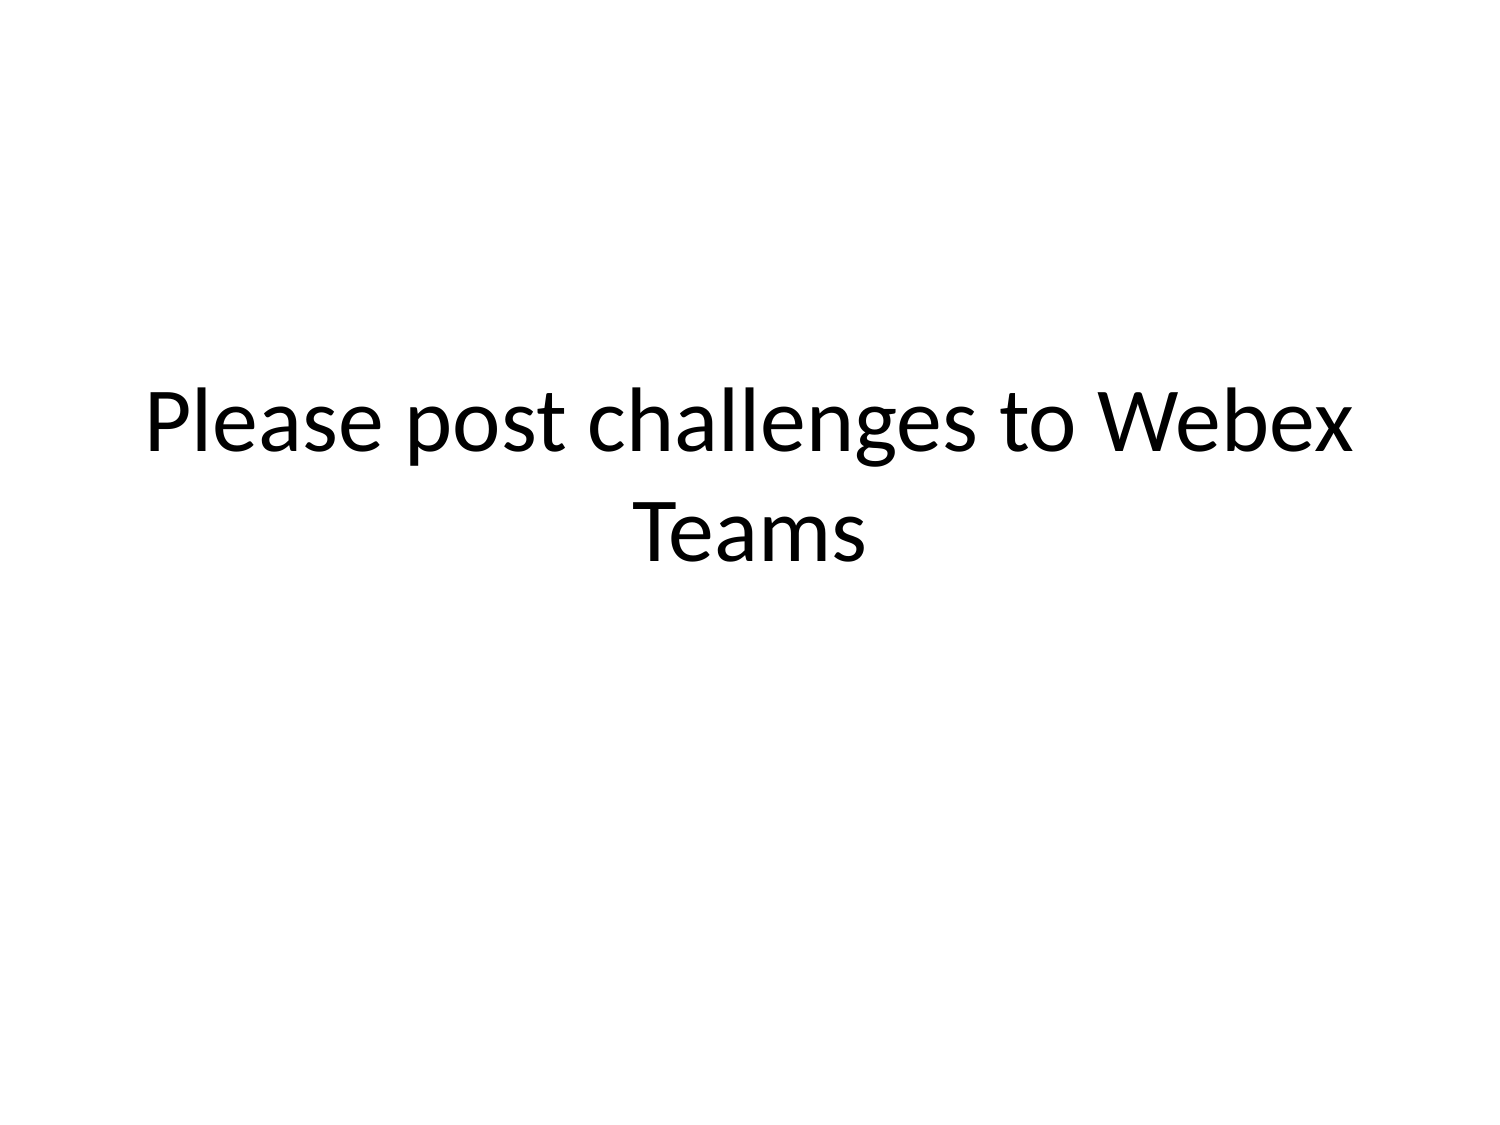

# Please post challenges to Webex Teams